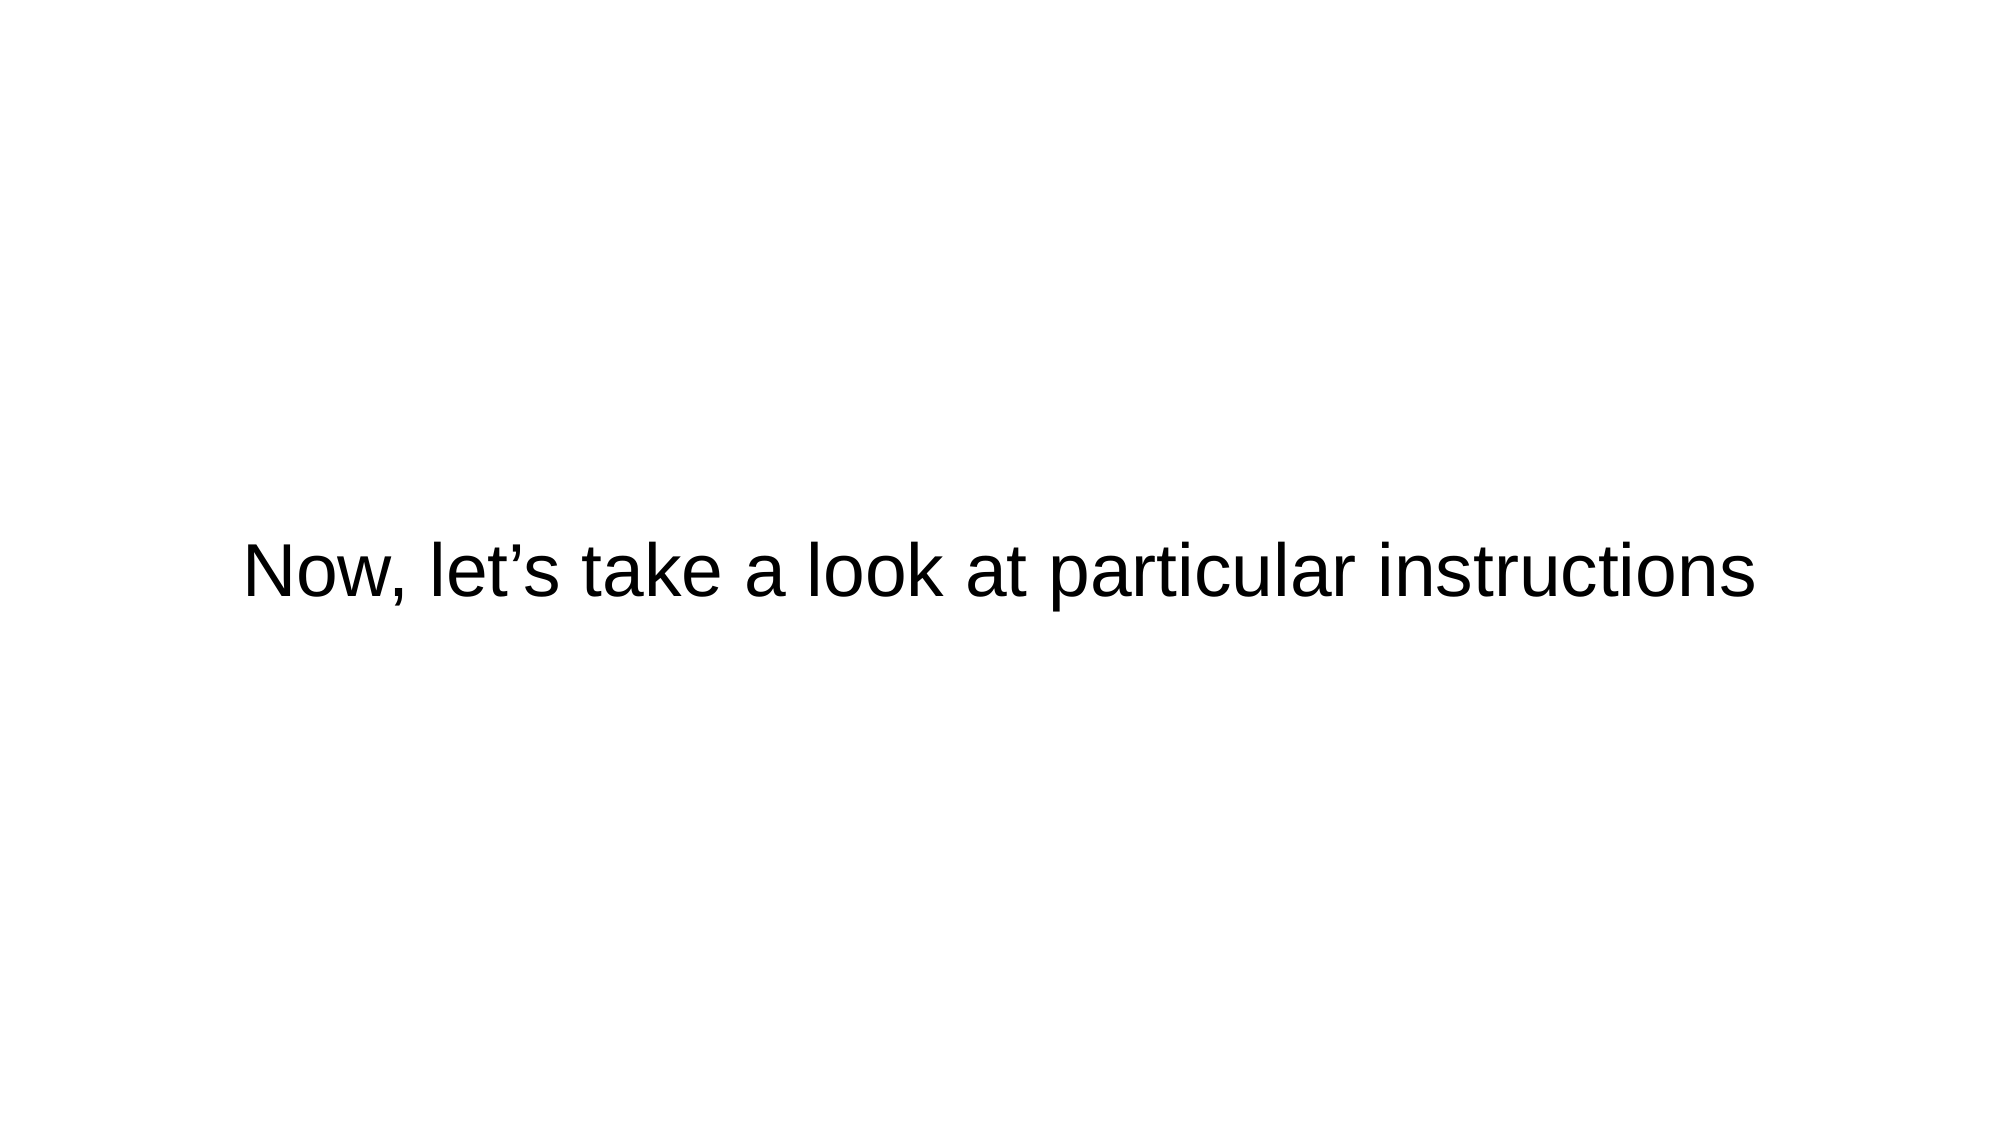

# Now, let’s take a look at particular instructions